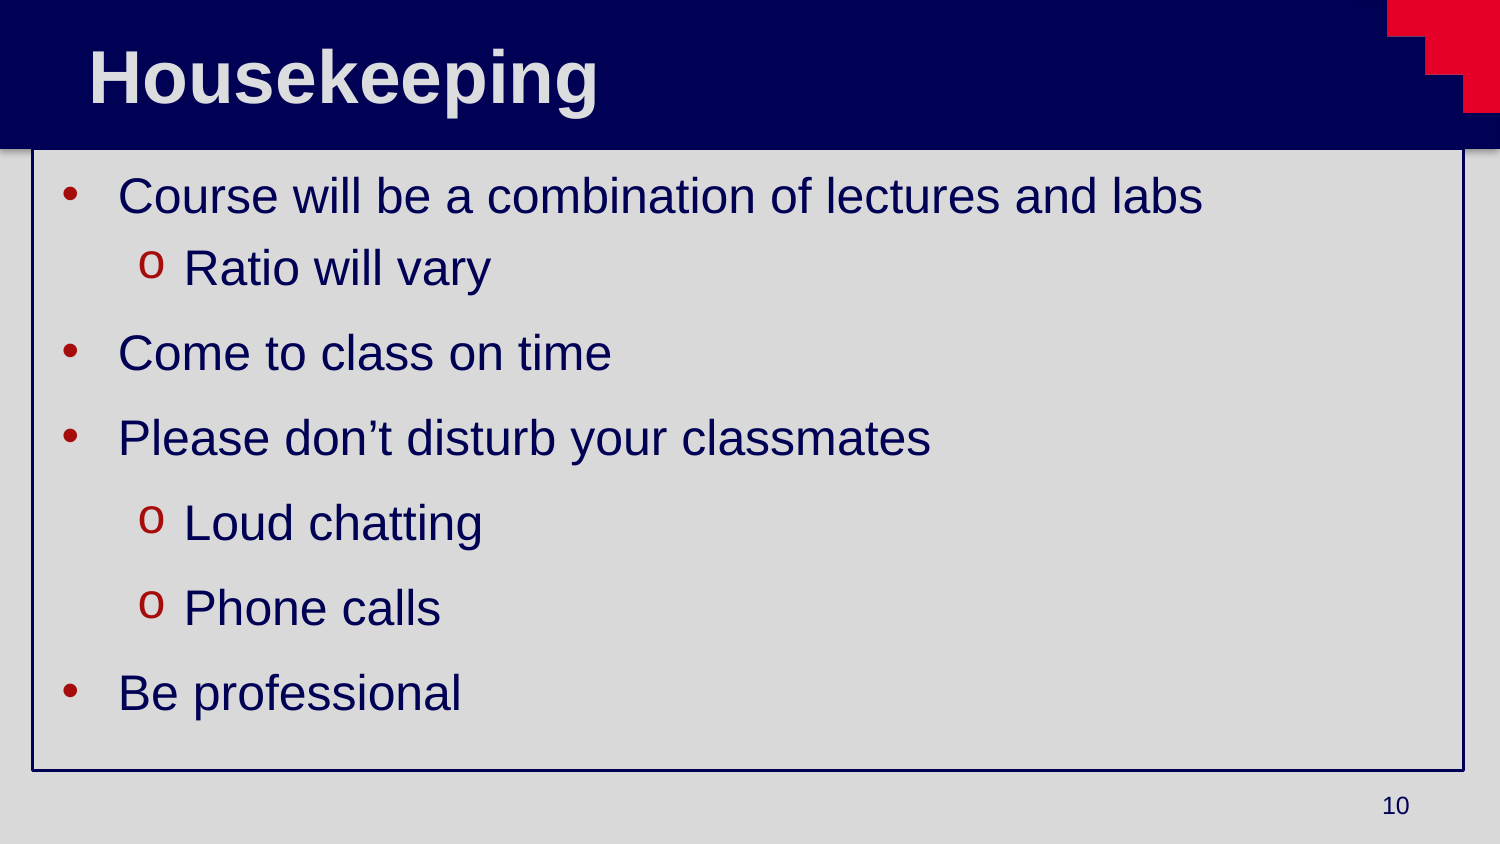

# Housekeeping
Course will be a combination of lectures and labs
Ratio will vary
Come to class on time
Please don’t disturb your classmates
Loud chatting
Phone calls
Be professional

10